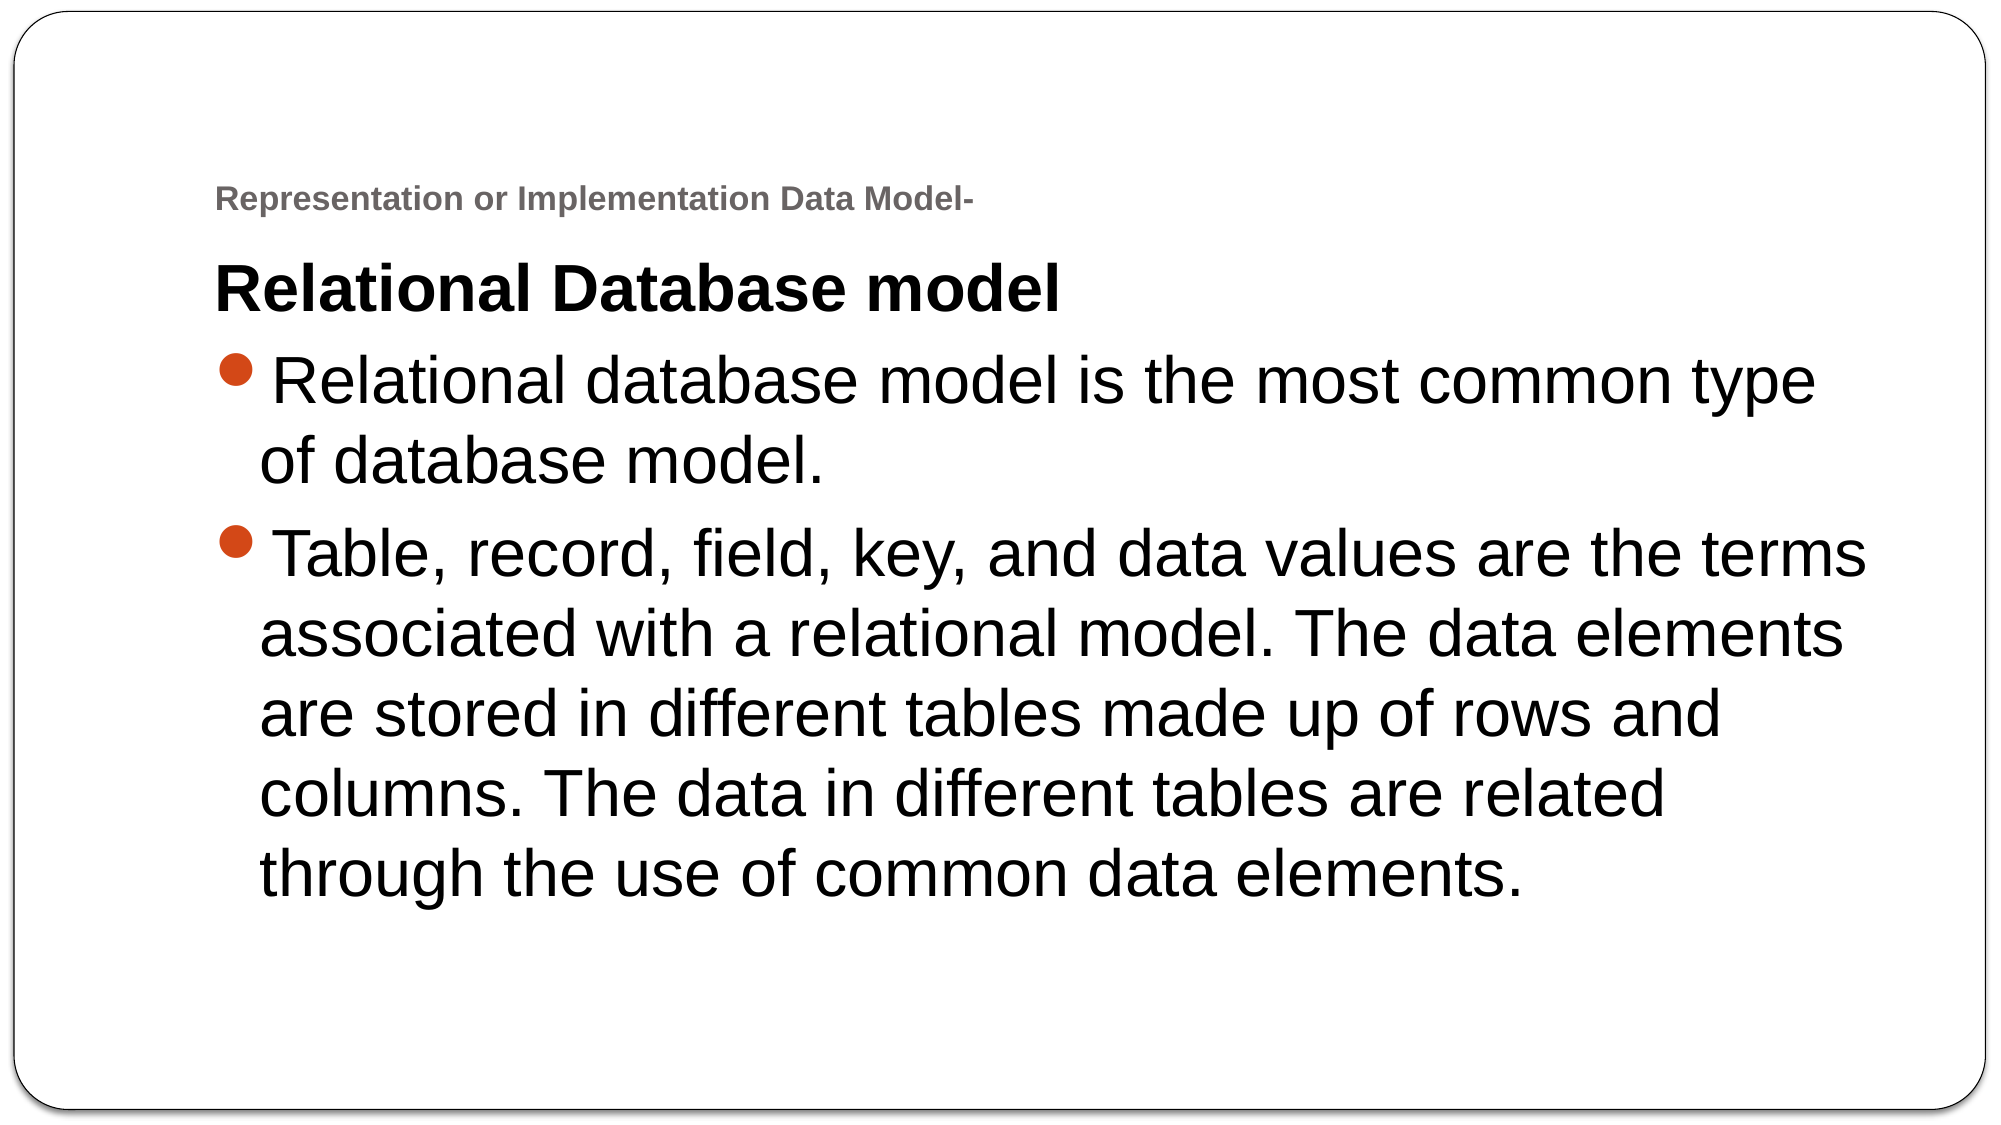

# Representation or Implementation Data Model-
Relational Database model
Relational database model is the most common type of database model.
Table, record, field, key, and data values are the terms associated with a relational model. The data elements are stored in different tables made up of rows and columns. The data in different tables are related through the use of common data elements.